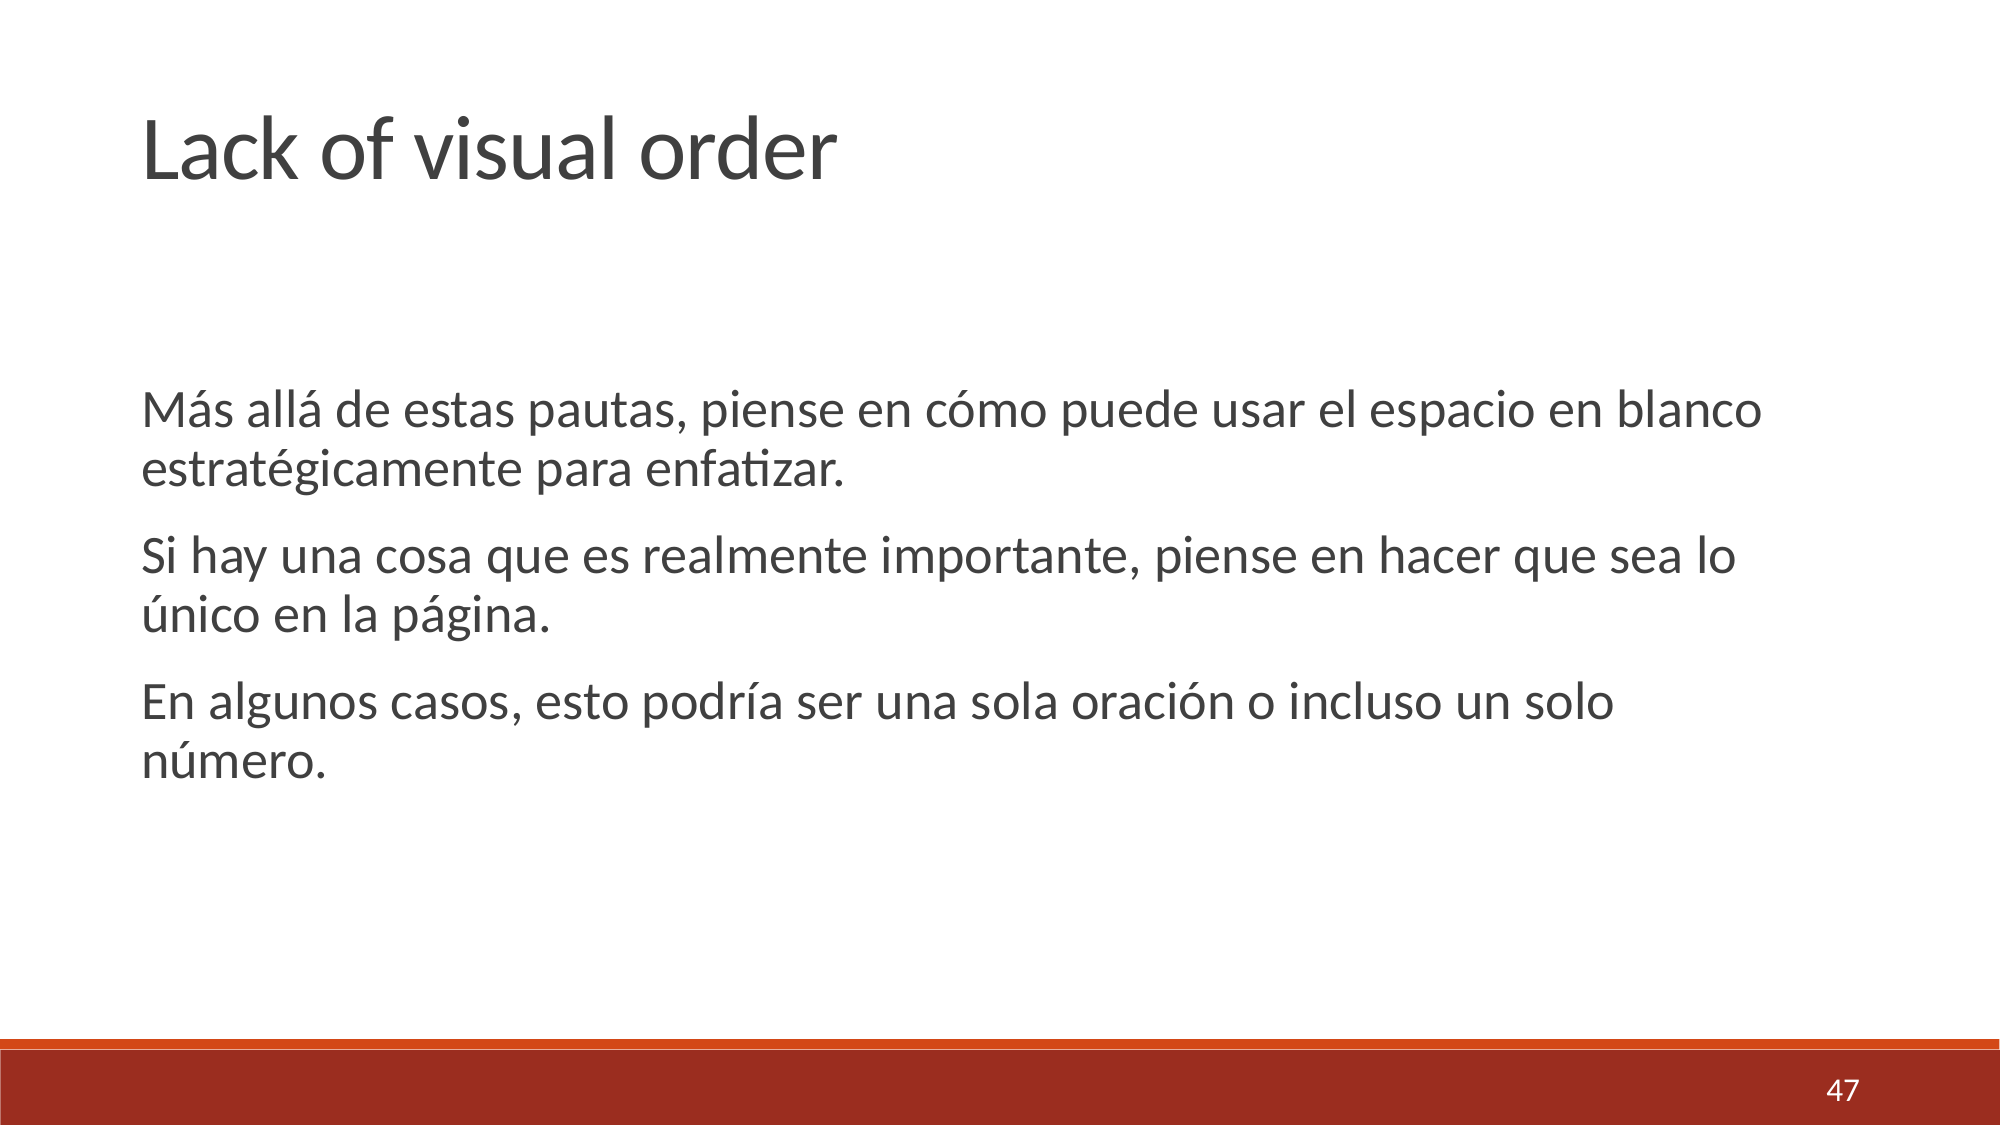

Lack of visual order
Más allá de estas pautas, piense en cómo puede usar el espacio en blanco estratégicamente para enfatizar.
Si hay una cosa que es realmente importante, piense en hacer que sea lo único en la página.
En algunos casos, esto podría ser una sola oración o incluso un solo número.
47